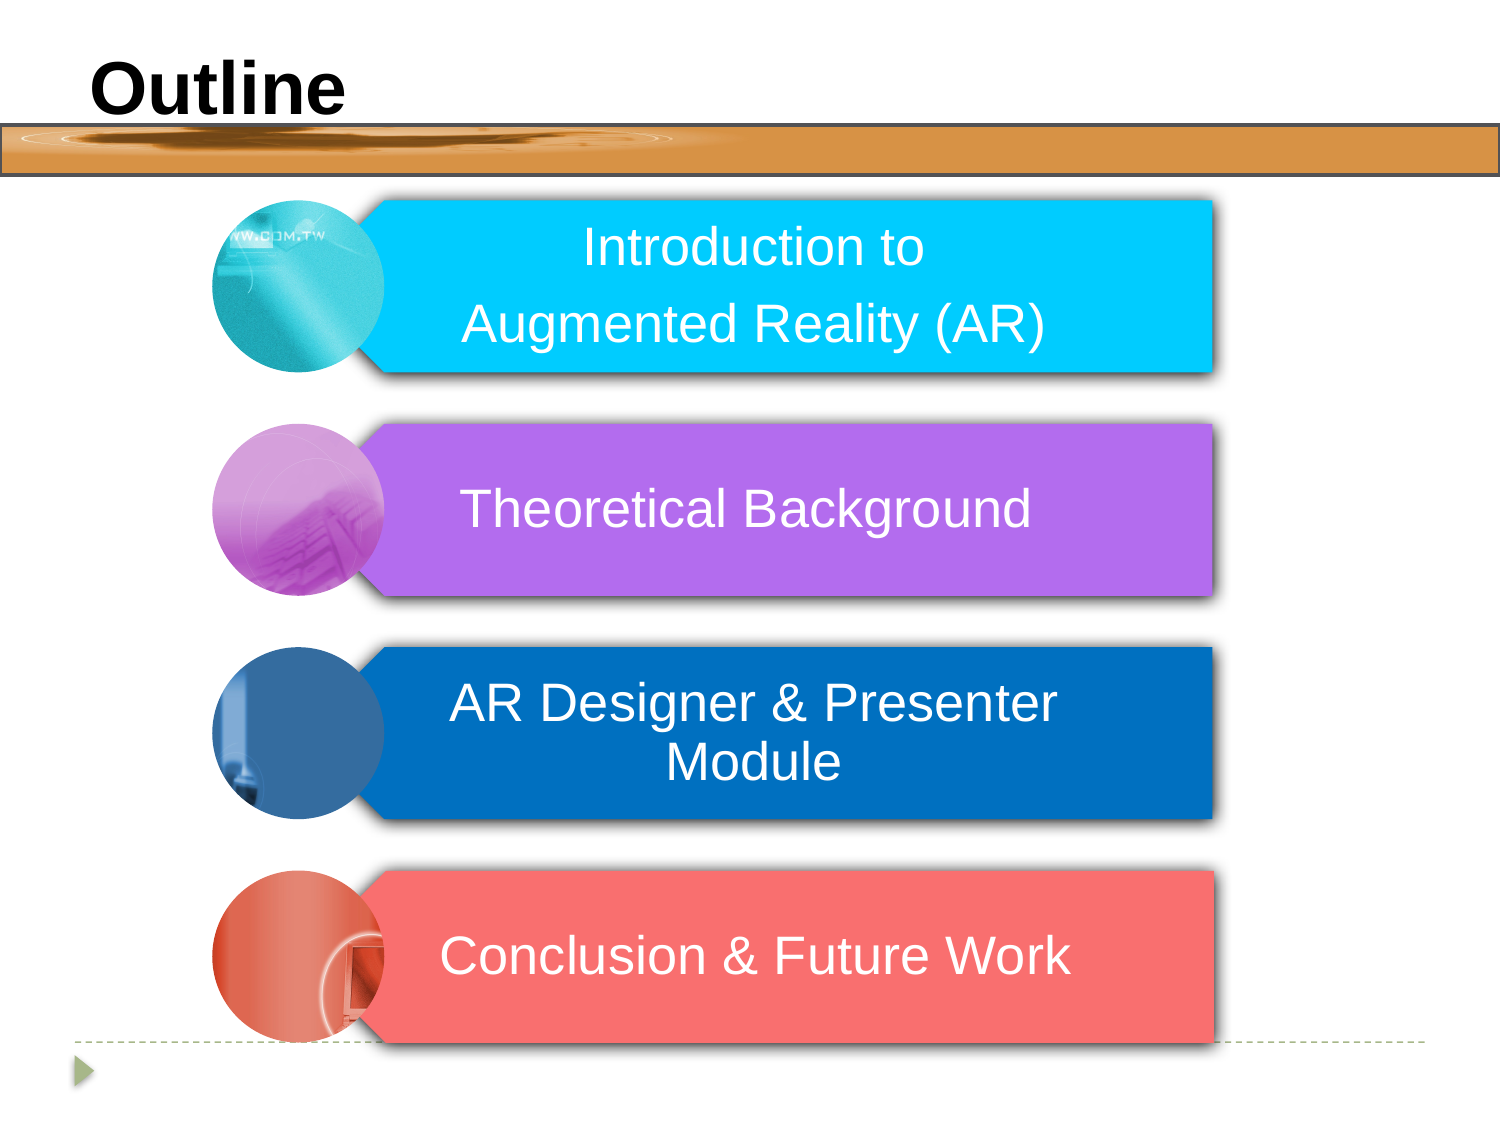

# Outline

Introduction to
Augmented Reality (AR)
Theoretical Background
AR Designer & Presenter Module
Conclusion & Future Work